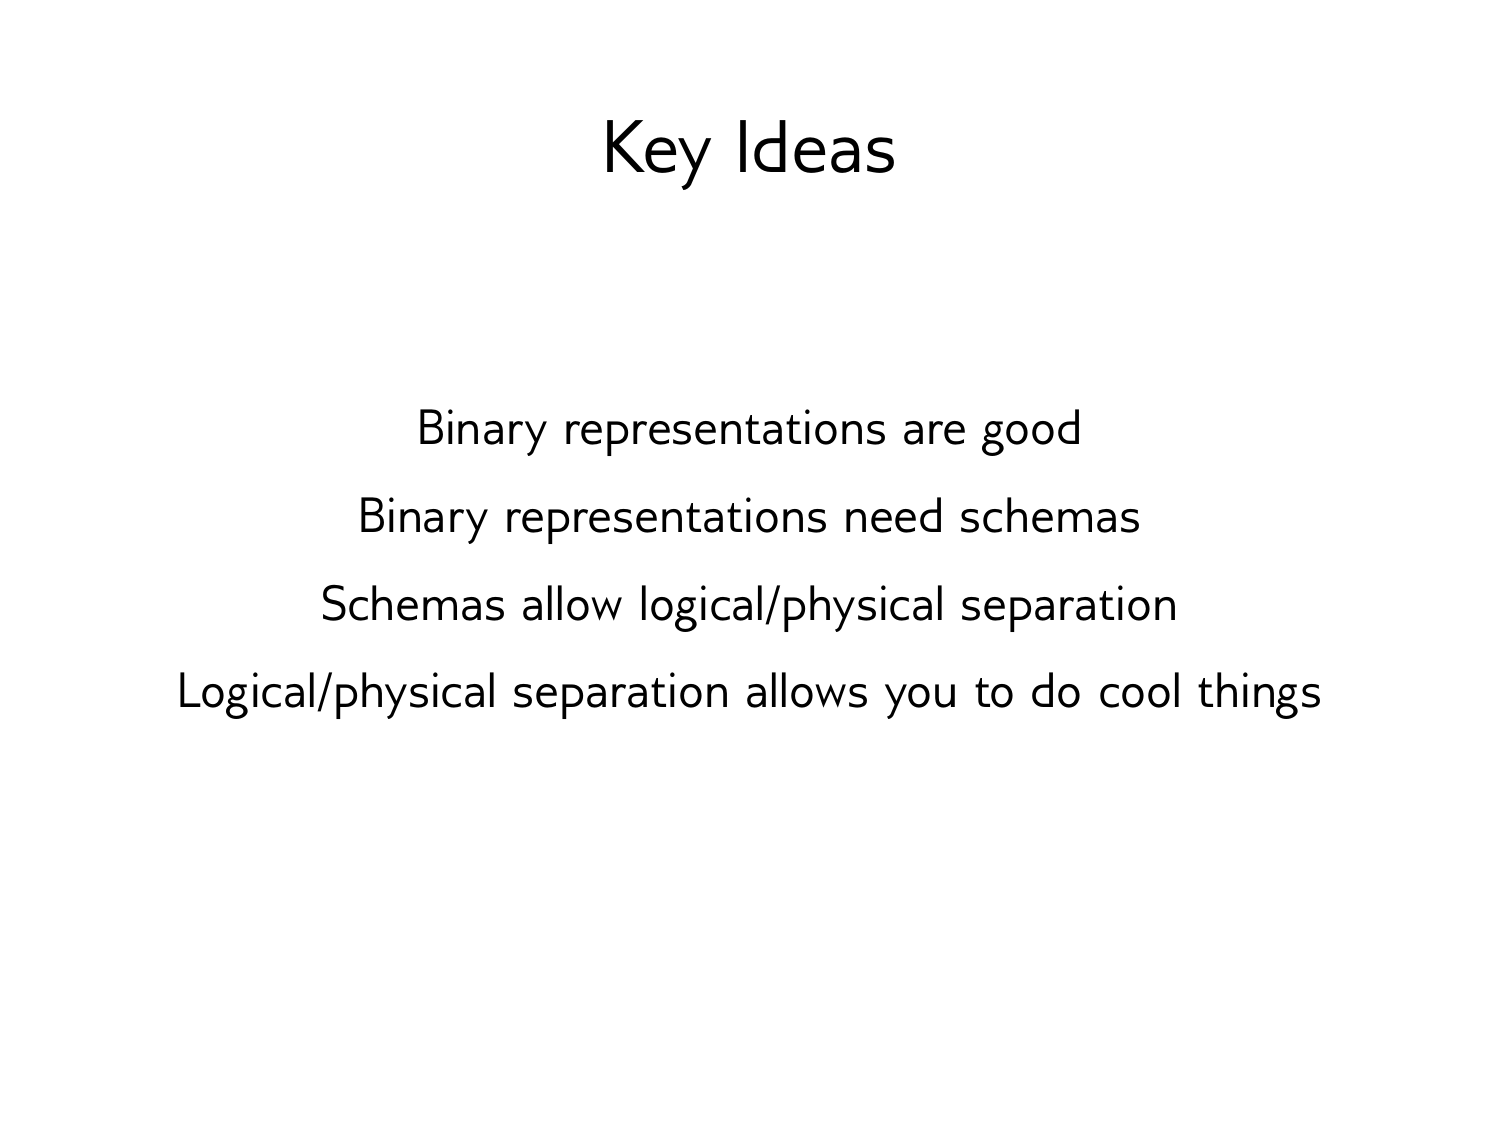

Key Ideas
Binary representations are good
Binary representations need schemas
Schemas allow logical/physical separation
Logical/physical separation allows you to do cool things